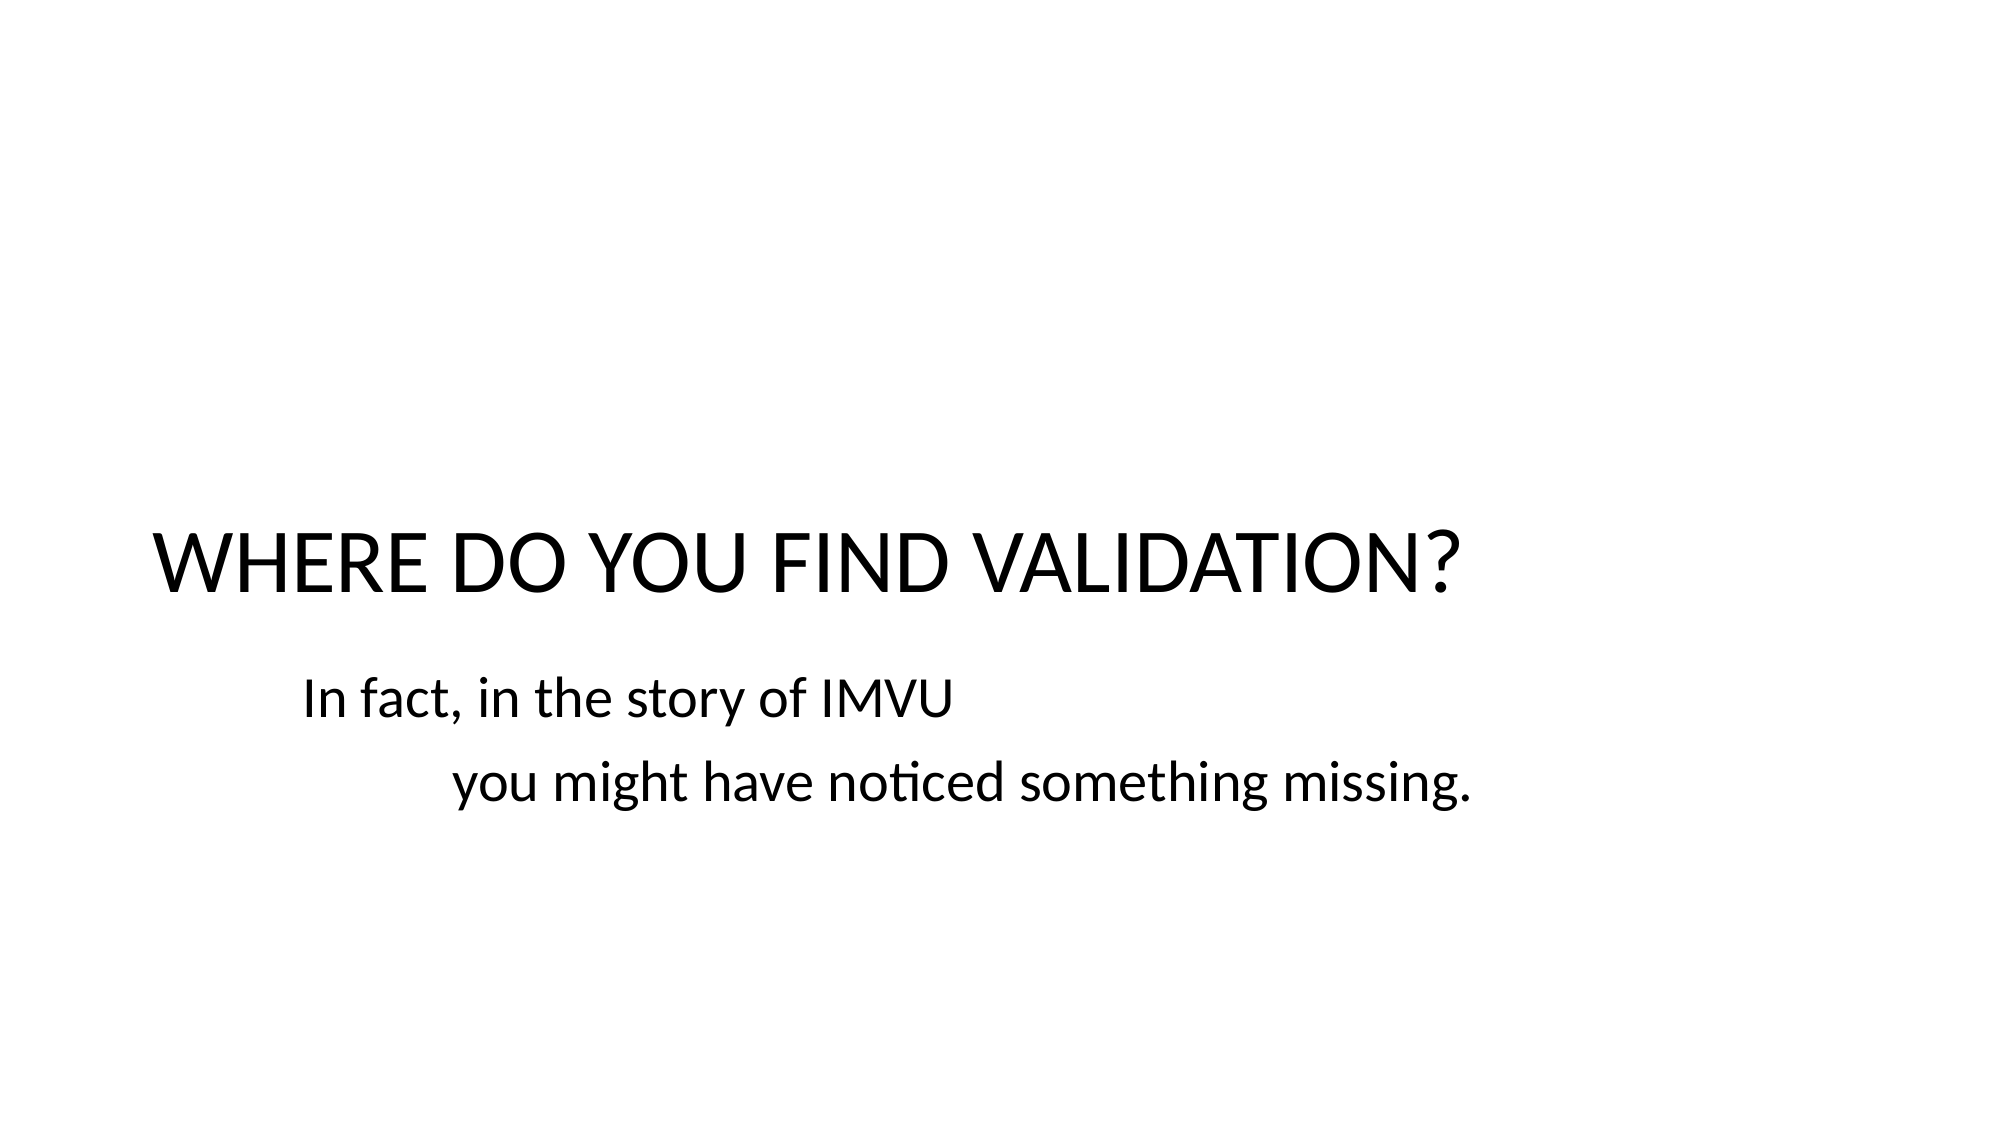

# WHERE DO YOU FIND VALIDATION?
	In fact, in the story of IMVU
		you might have noticed something missing.